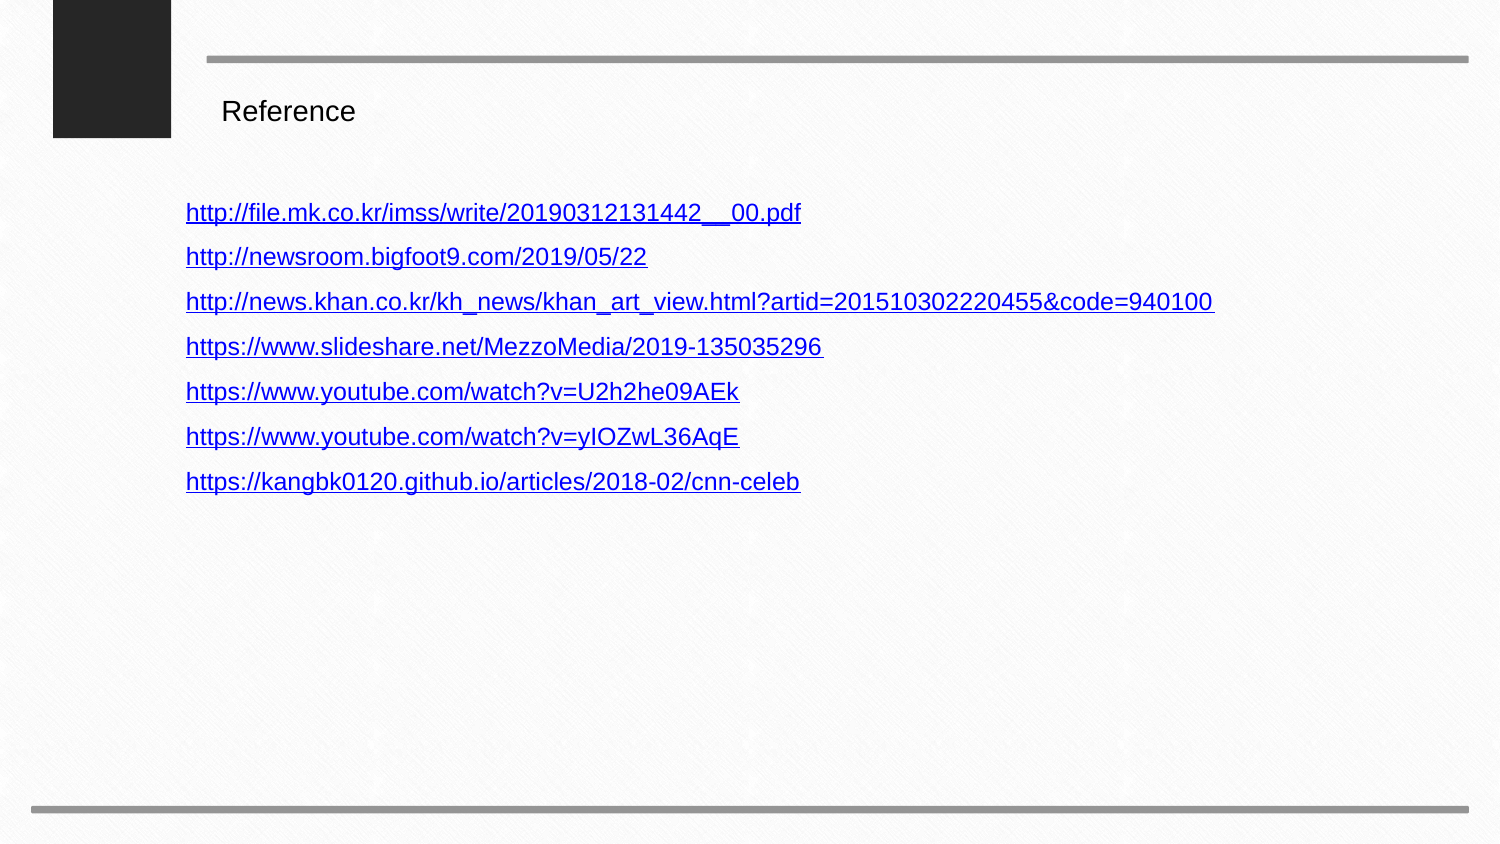

Reference
http://file.mk.co.kr/imss/write/20190312131442__00.pdf
http://newsroom.bigfoot9.com/2019/05/22
http://news.khan.co.kr/kh_news/khan_art_view.html?artid=201510302220455&code=940100
https://www.slideshare.net/MezzoMedia/2019-135035296
https://www.youtube.com/watch?v=U2h2he09AEk
https://www.youtube.com/watch?v=yIOZwL36AqE
https://kangbk0120.github.io/articles/2018-02/cnn-celeb